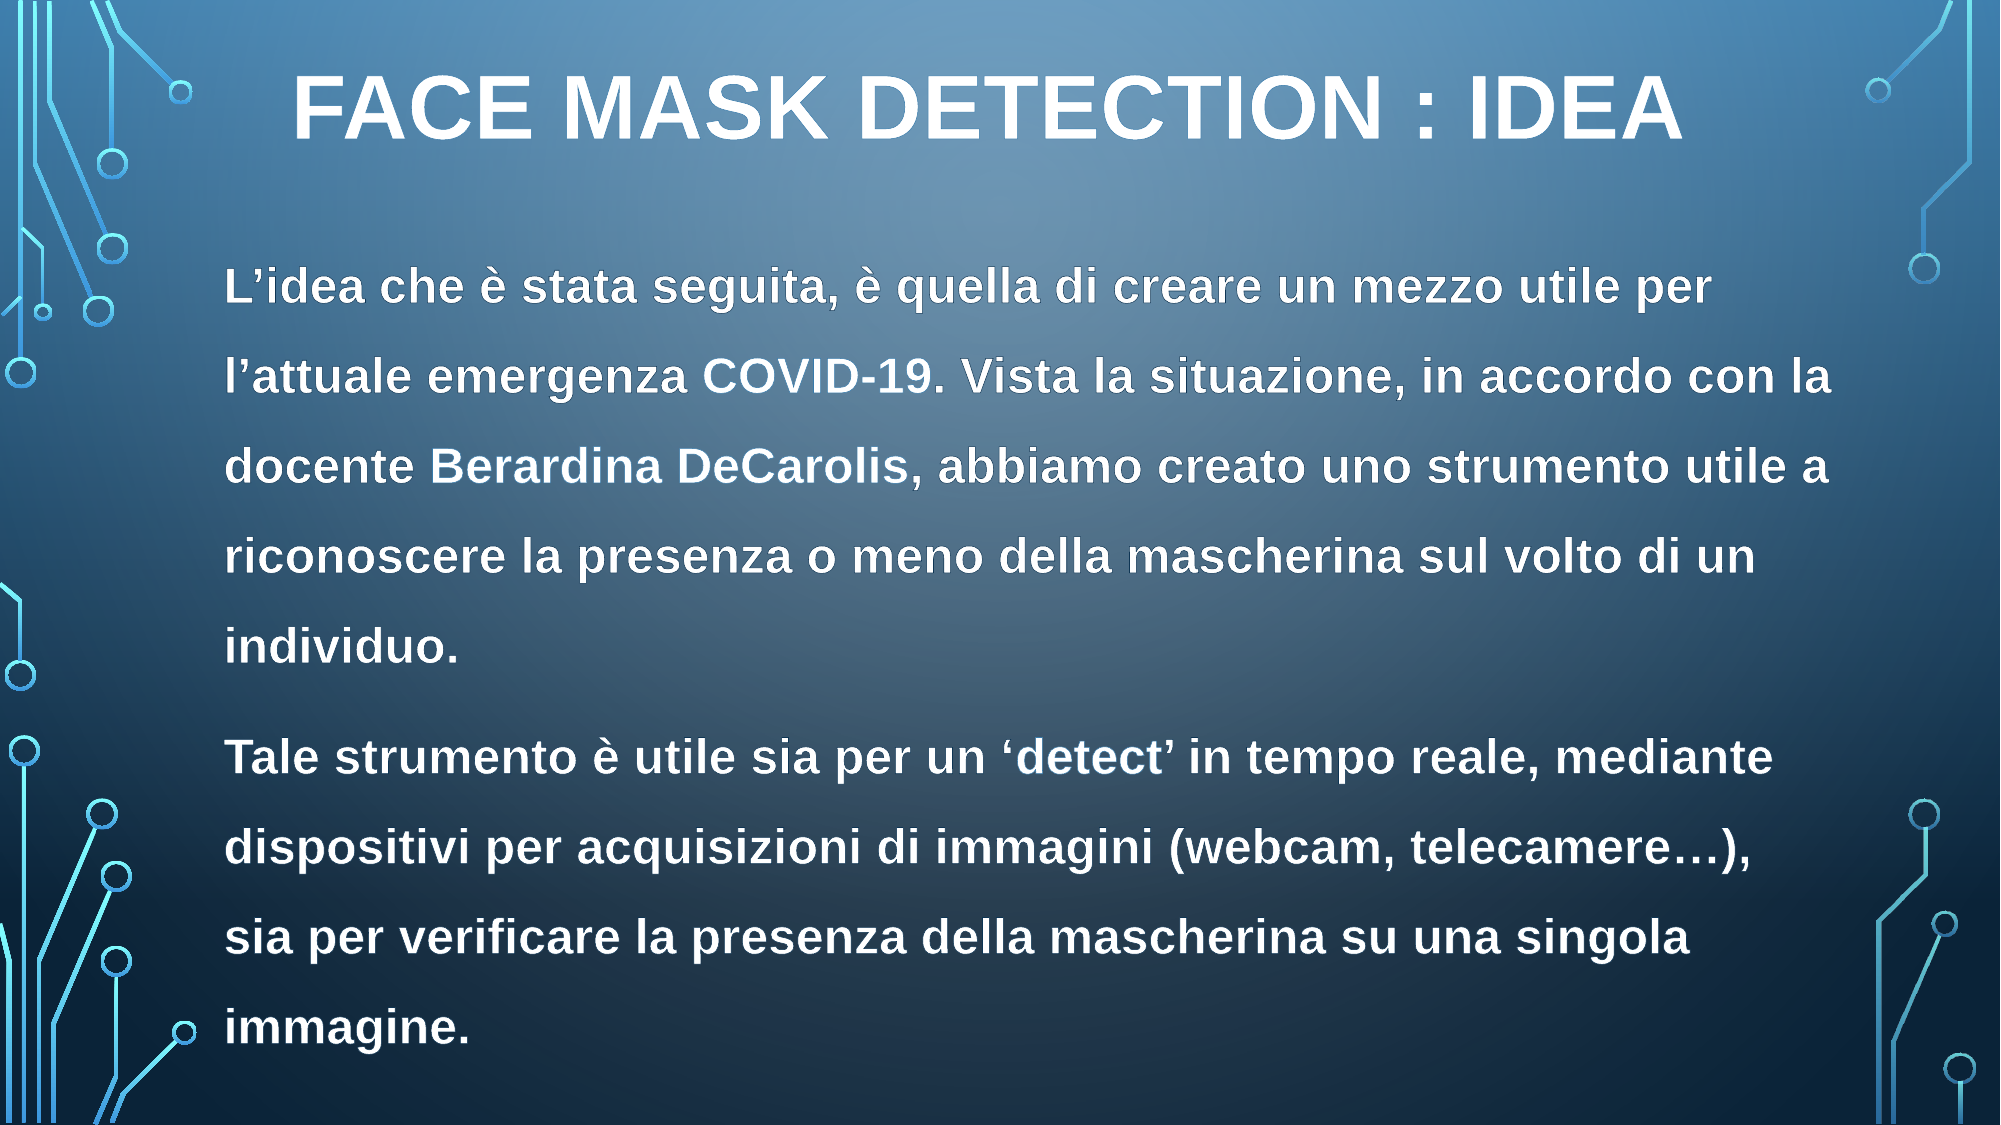

FACE MASK DETECTION : IDEA
L’idea che è stata seguita, è quella di creare un mezzo utile per l’attuale emergenza COVID-19. Vista la situazione, in accordo con la docente Berardina DeCarolis, abbiamo creato uno strumento utile a riconoscere la presenza o meno della mascherina sul volto di un individuo.
Tale strumento è utile sia per un ‘detect’ in tempo reale, mediante dispositivi per acquisizioni di immagini (webcam, telecamere…), sia per verificare la presenza della mascherina su una singola immagine.